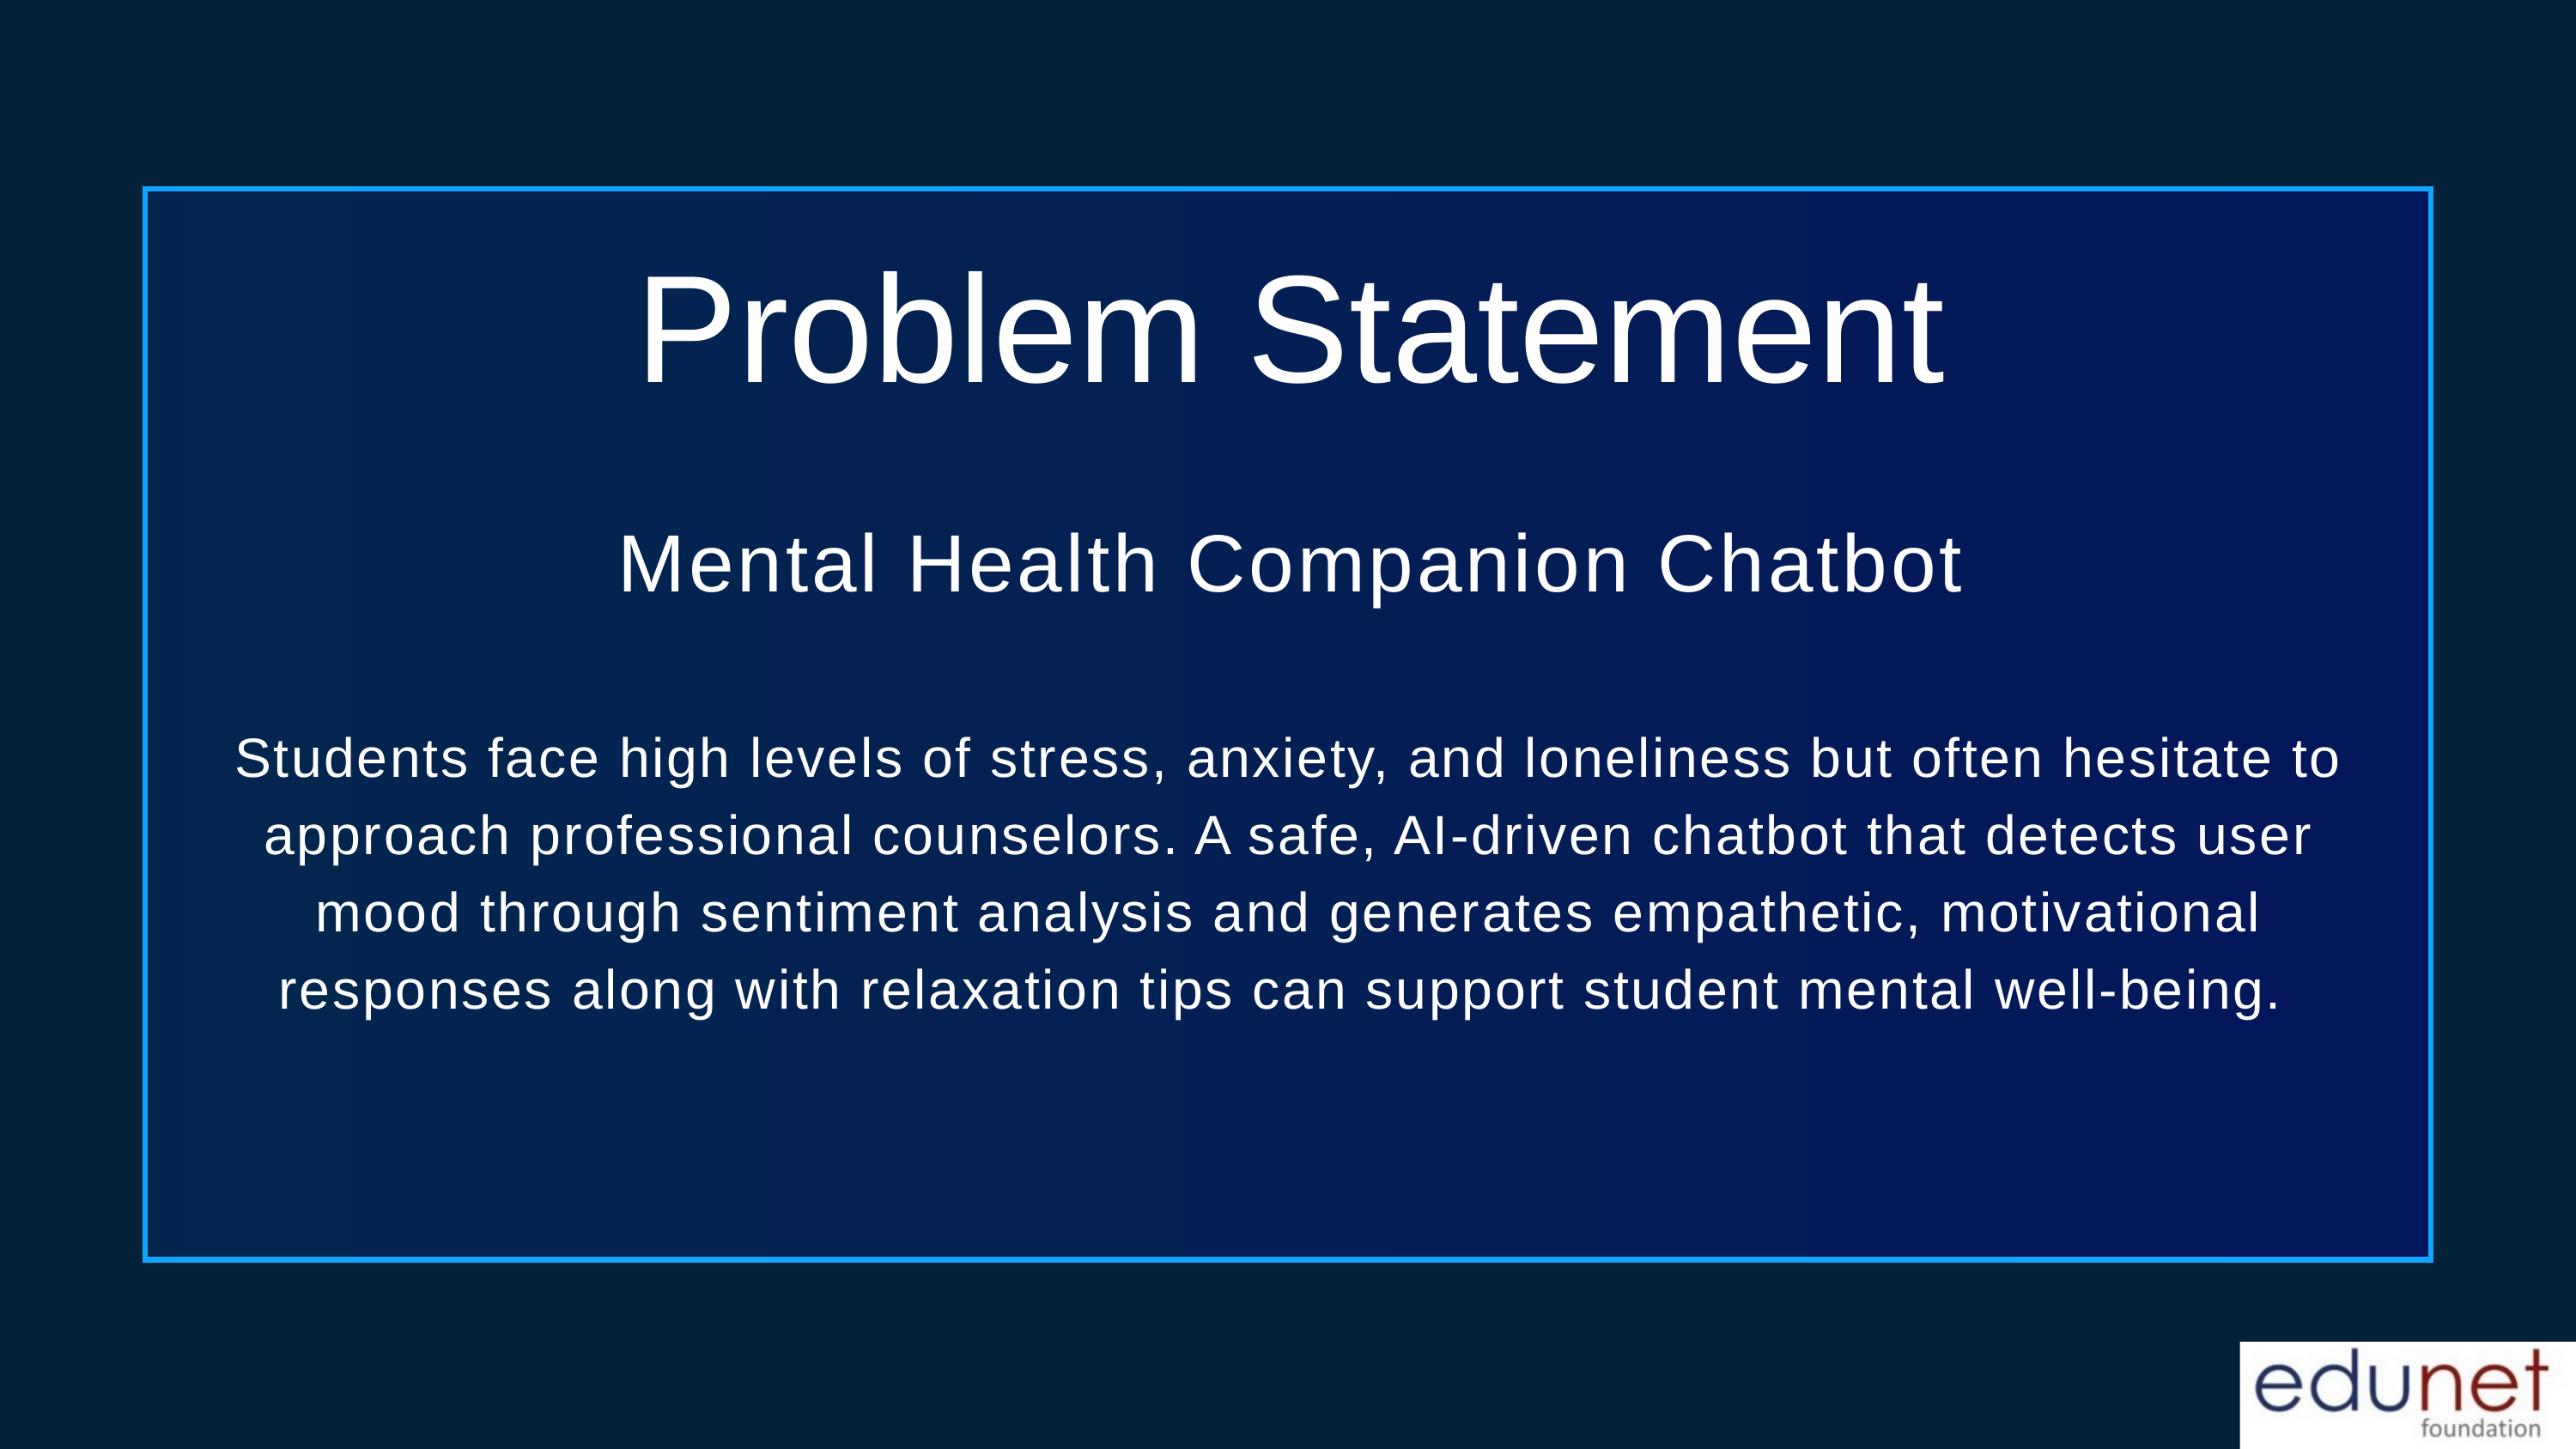

Problem Statement
Mental Health Companion Chatbot
Students face high levels of stress, anxiety, and loneliness but often hesitate to approach professional counselors. A safe, AI-driven chatbot that detects user mood through sentiment analysis and generates empathetic, motivational responses along with relaxation tips can support student mental well-being.